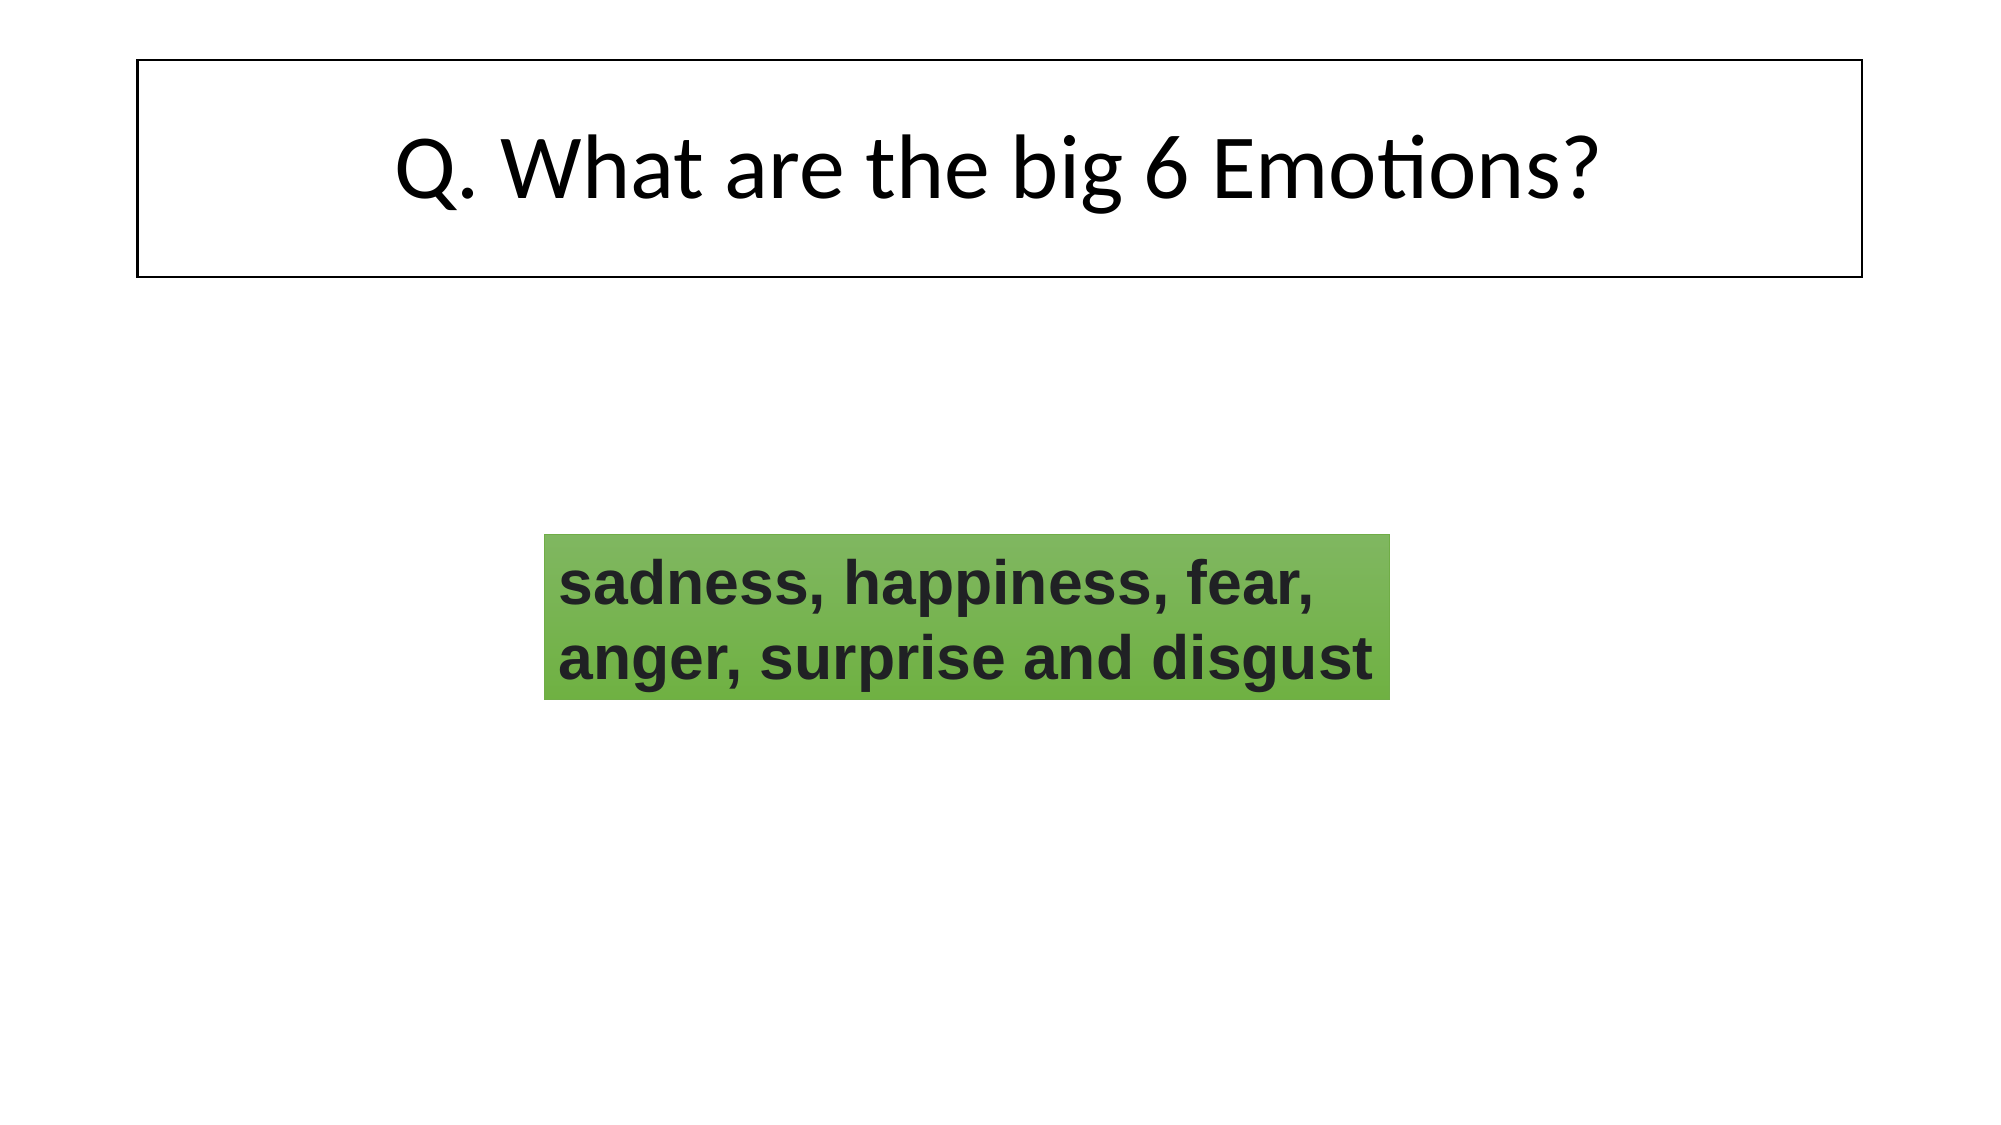

# Q. What are the big 6 Emotions?
sadness, happiness, fear,
anger, surprise and disgust